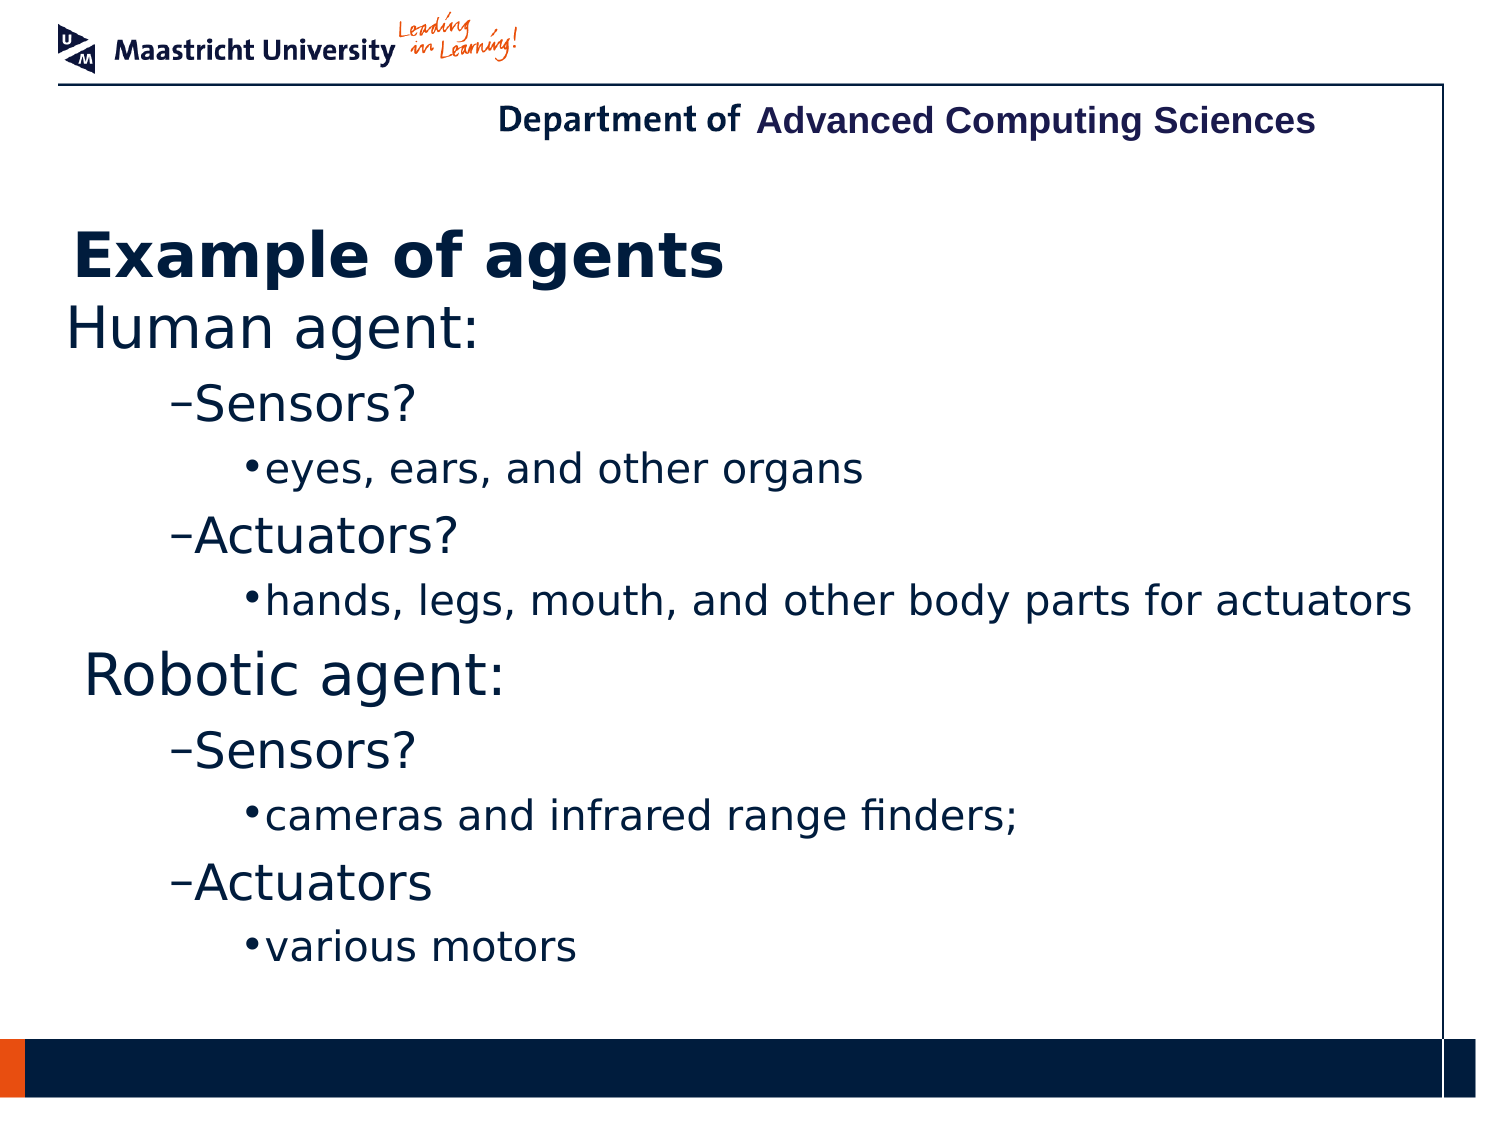

# Example of agents
Human agent:
Sensors?
eyes, ears, and other organs
Actuators?
hands, legs, mouth, and other body parts for actuators
Robotic agent:
Sensors?
cameras and infrared range finders;
Actuators
various motors